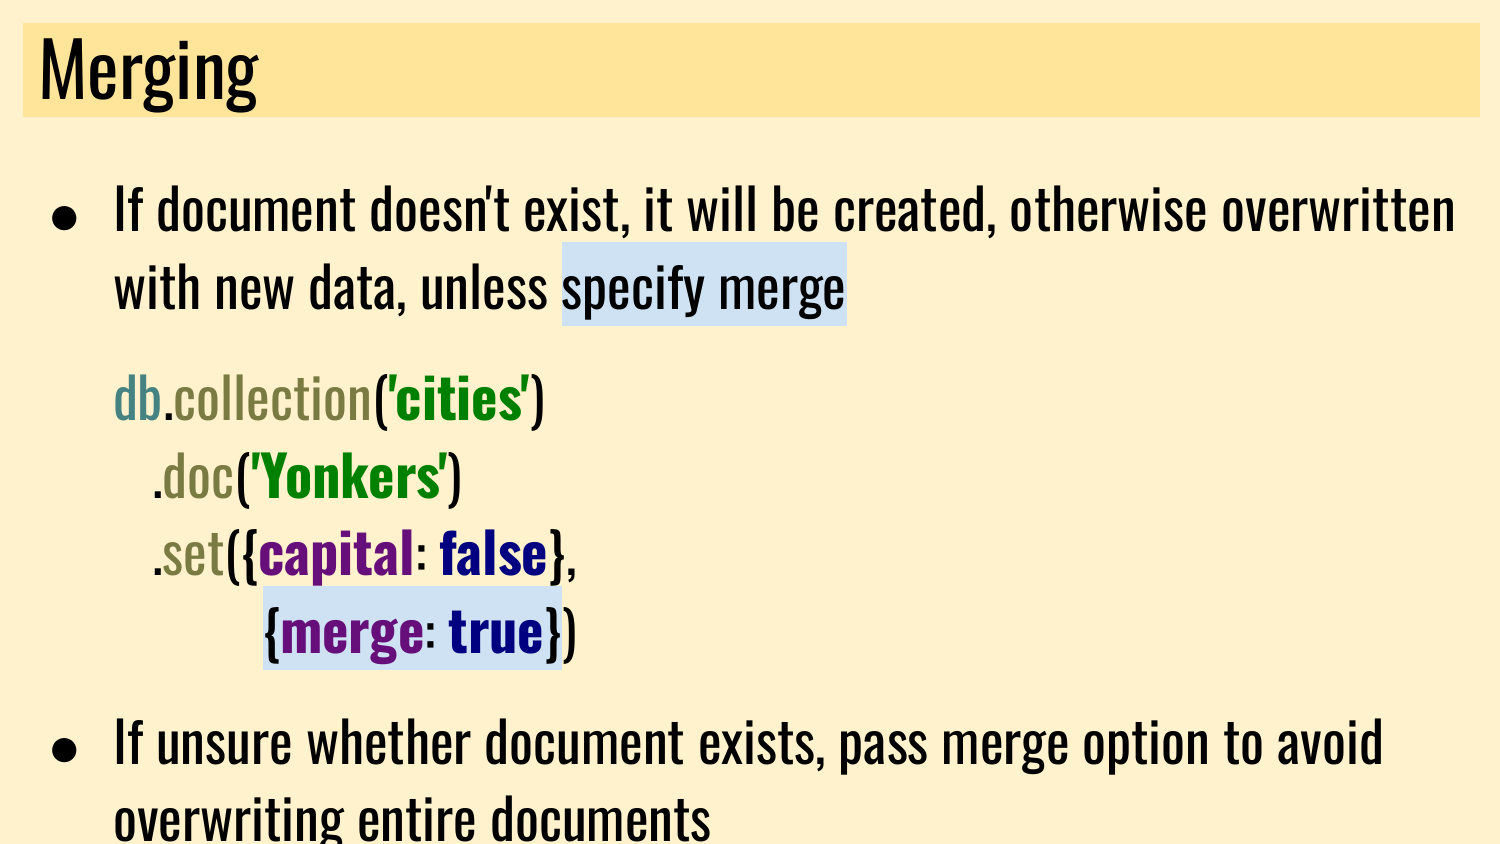

# Merging
If document doesn't exist, it will be created, otherwise overwritten with new data, unless specify merge
db.collection('cities')
   .doc('Yonkers')
   .set({capital: false},
{merge: true})
If unsure whether document exists, pass merge option to avoid overwriting entire documents